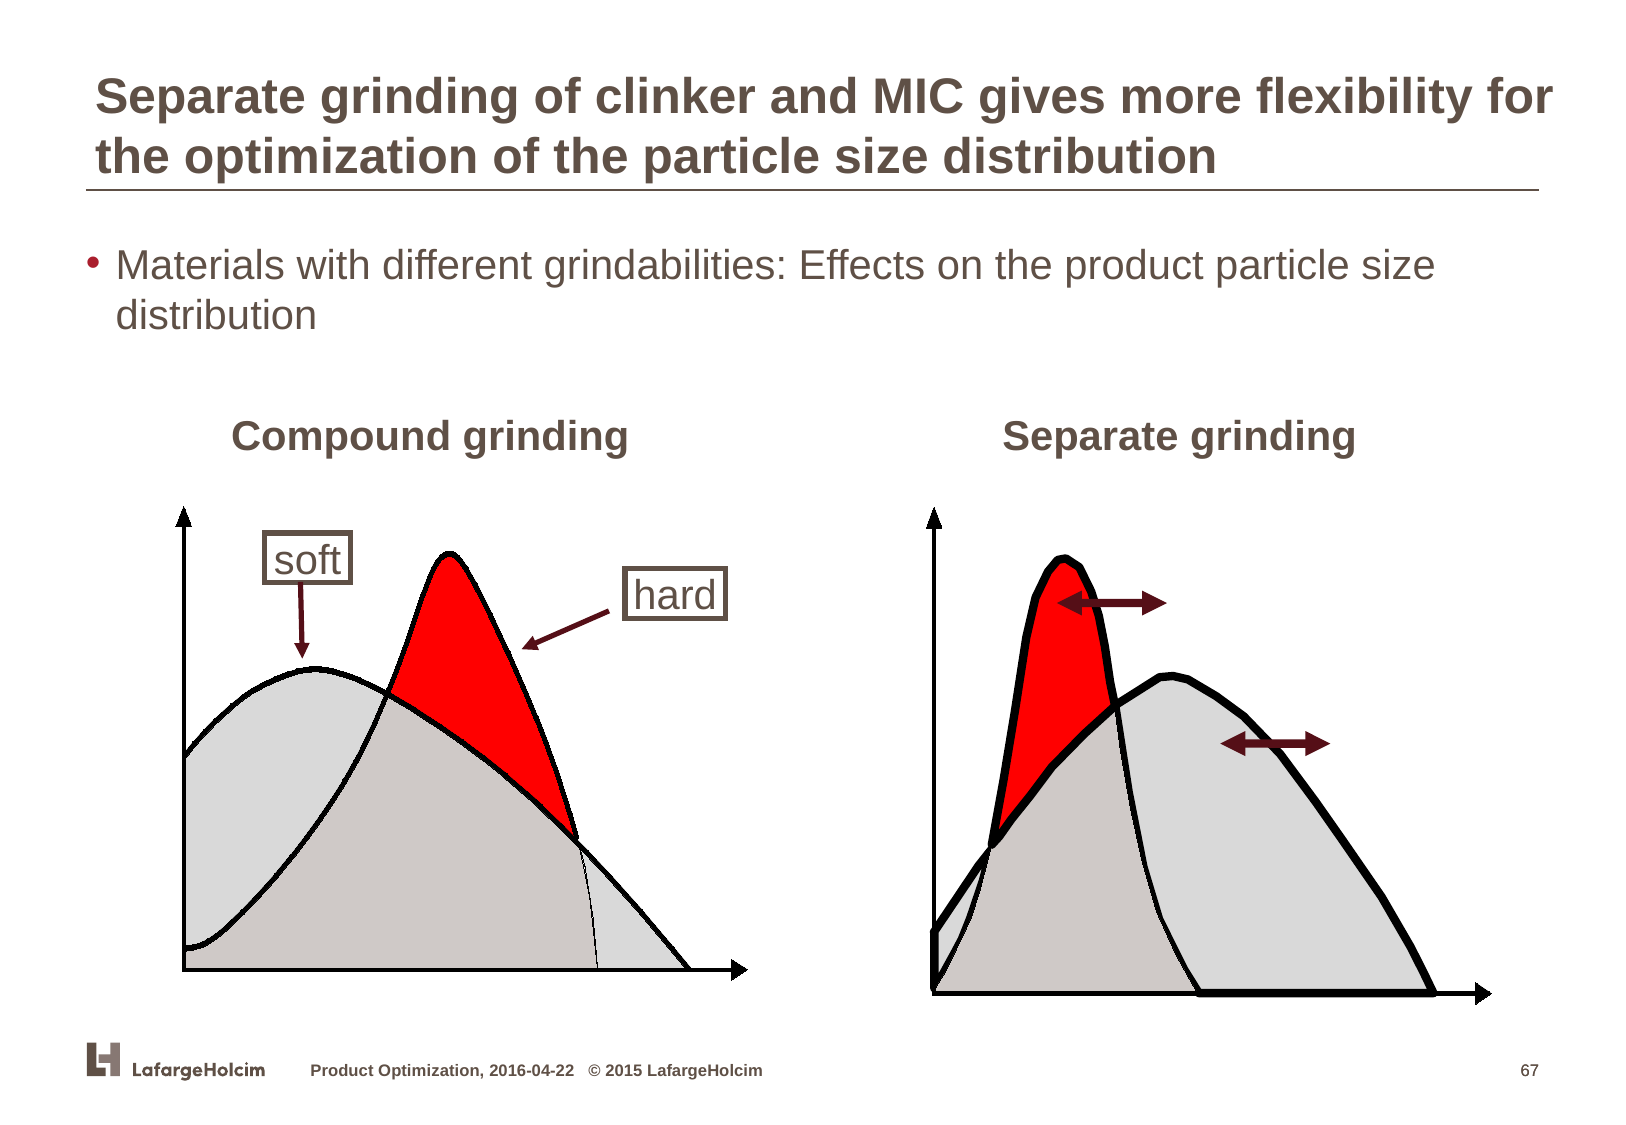

Separate grinding of clinker and MIC gives more flexibility for the optimization of the particle size distribution
Materials with different grindabilities: Effects on the product particle size distribution

Compound grinding
Separate grinding

soft
hard

Product Optimization, 2016-04-22   © 2015 LafargeHolcim
67
67